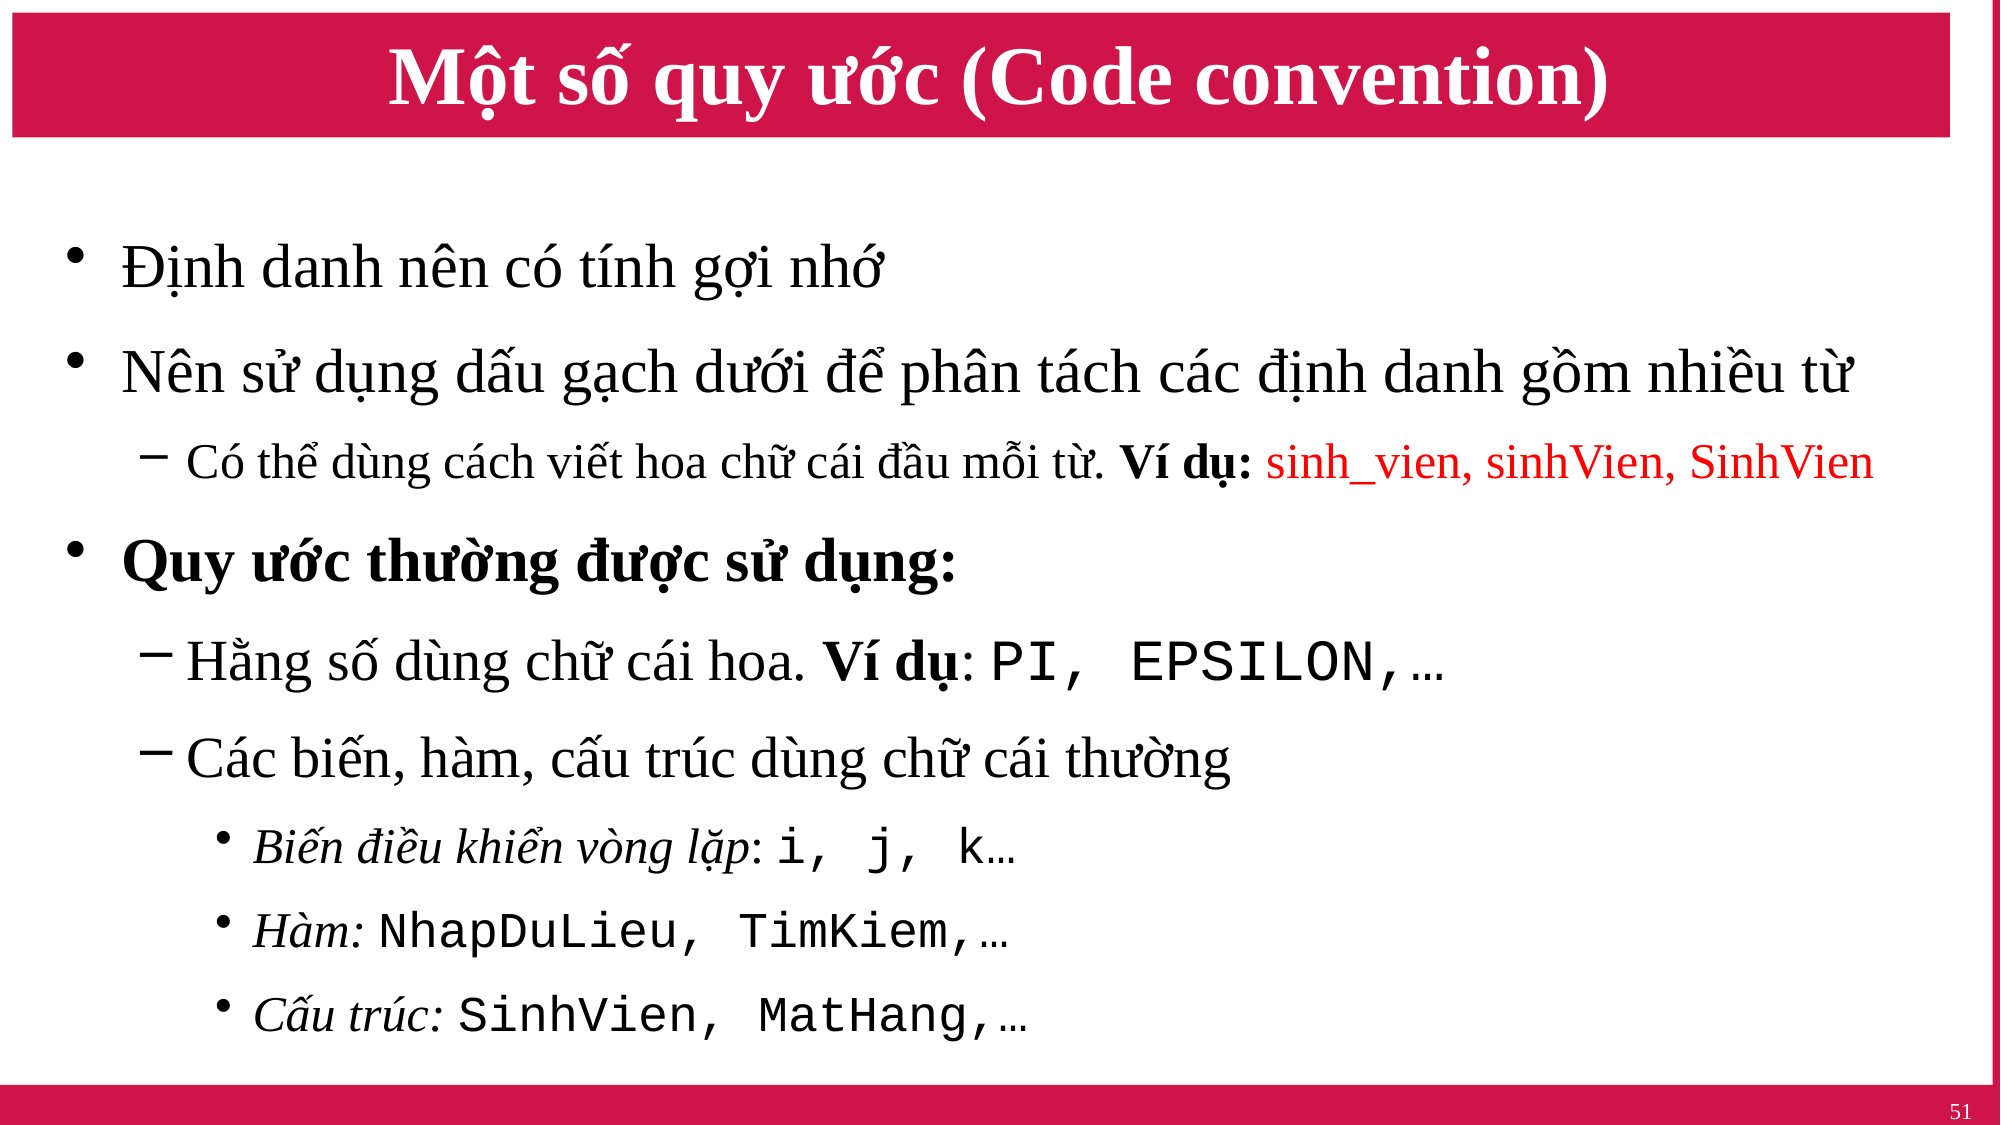

# Một số quy ước (Code convention)
Định danh nên có tính gợi nhớ
Nên sử dụng dấu gạch dưới để phân tách các định danh gồm nhiều từ
Có thể dùng cách viết hoa chữ cái đầu mỗi từ. Ví dụ: sinh_vien, sinhVien, SinhVien
Quy ước thường được sử dụng:
Hằng số dùng chữ cái hoa. Ví dụ: PI, EPSILON,…
Các biến, hàm, cấu trúc dùng chữ cái thường
Biến điều khiển vòng lặp: i, j, k…
Hàm: NhapDuLieu, TimKiem,…
Cấu trúc: SinhVien, MatHang,…
51